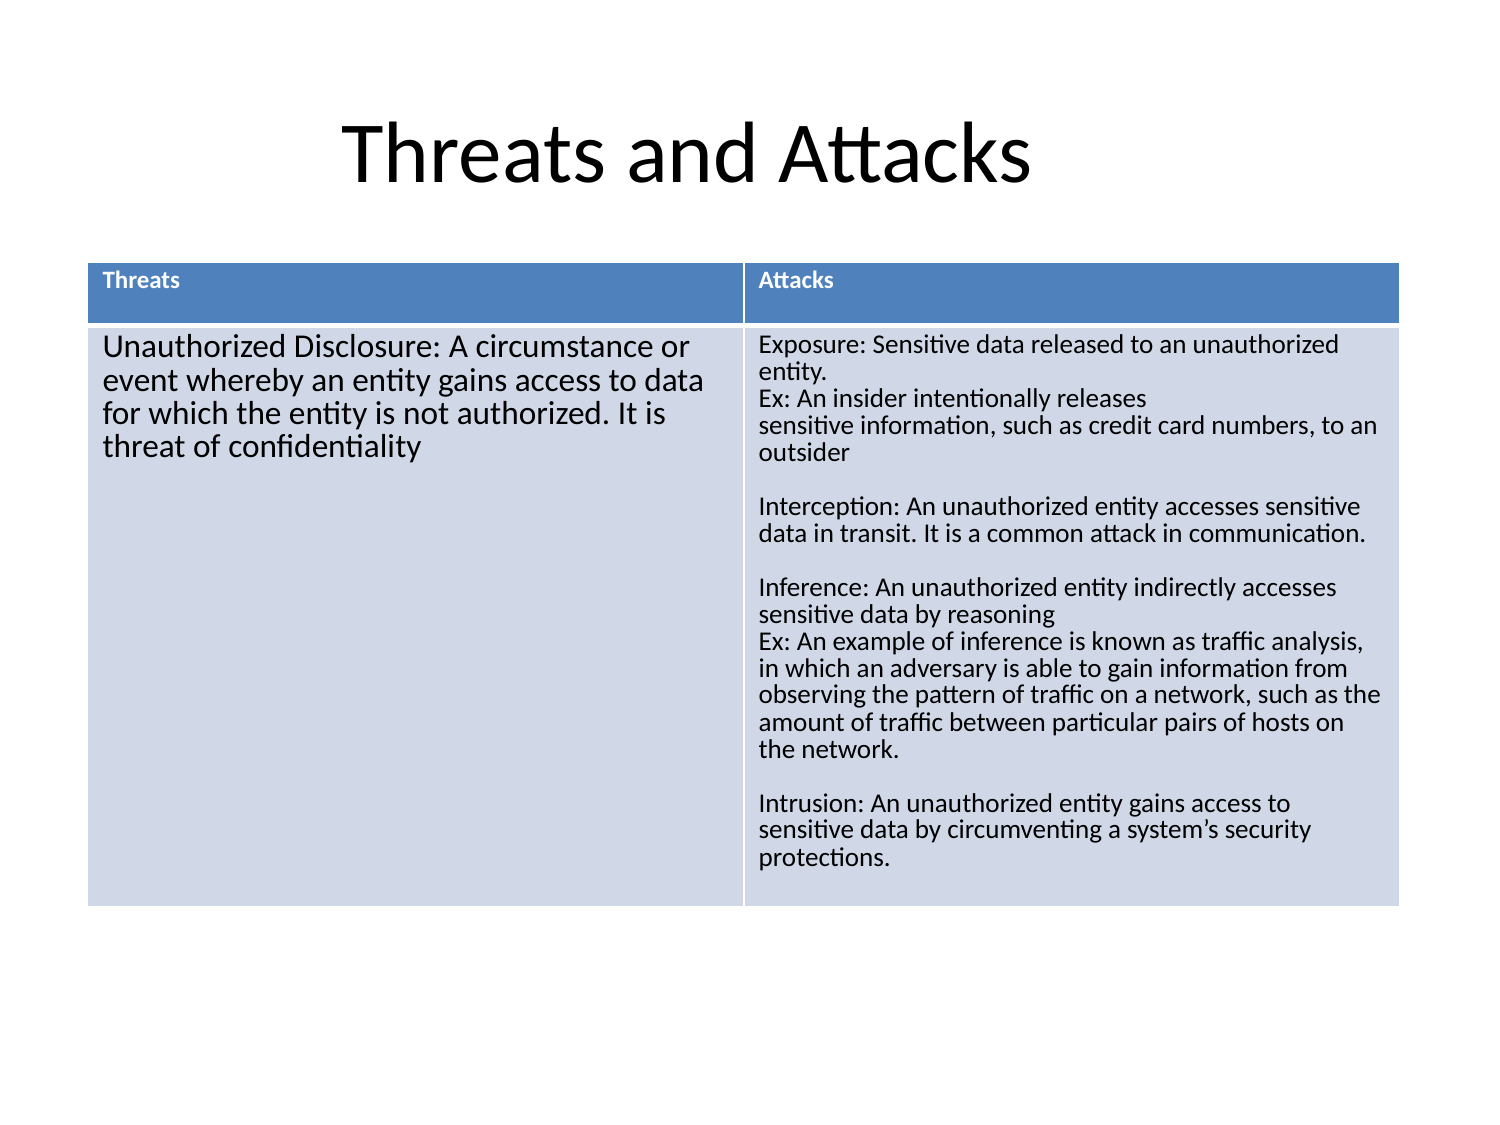

# Threats and Attacks
| Threats | Attacks |
| --- | --- |
| Unauthorized Disclosure: A circumstance or event whereby an entity gains access to data for which the entity is not authorized. It is threat of confidentiality | Exposure: Sensitive data released to an unauthorized entity. Ex: An insider intentionally releases sensitive information, such as credit card numbers, to an outsider Interception: An unauthorized entity accesses sensitive data in transit. It is a common attack in communication. Inference: An unauthorized entity indirectly accesses sensitive data by reasoning Ex: An example of inference is known as traffic analysis, in which an adversary is able to gain information from observing the pattern of traffic on a network, such as the amount of traffic between particular pairs of hosts on the network. Intrusion: An unauthorized entity gains access to sensitive data by circumventing a system’s security protections. |